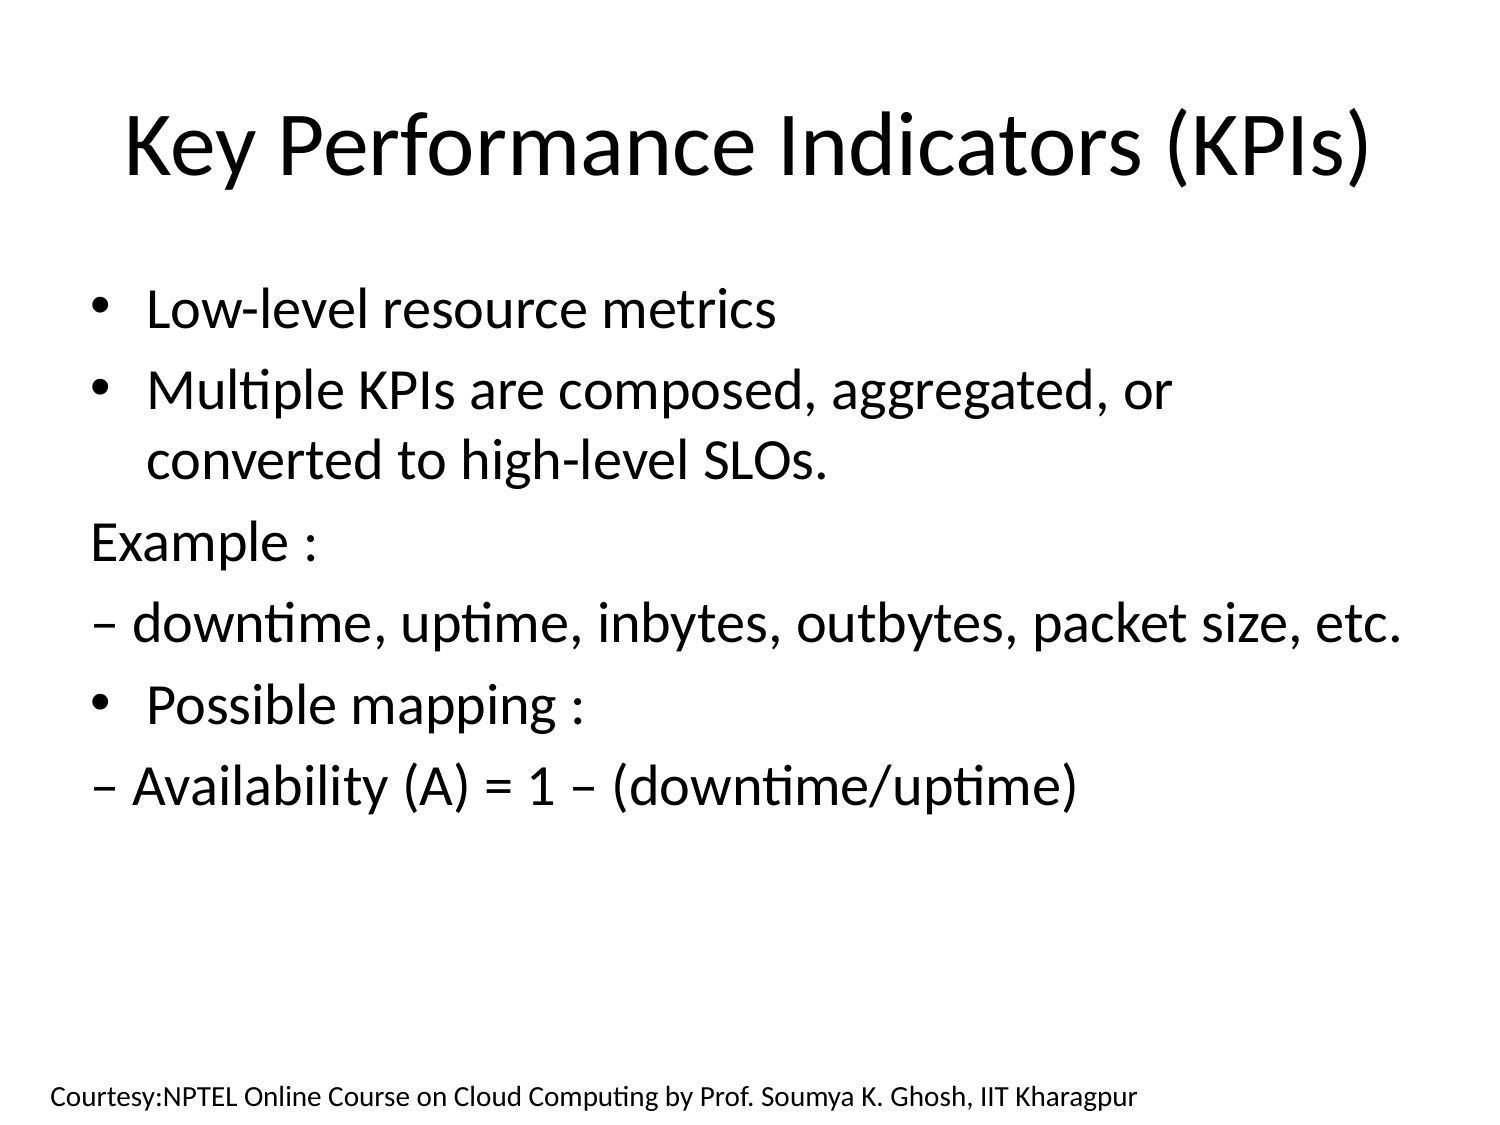

# Key Performance Indicators (KPIs)
Low-level resource metrics
Multiple KPIs are composed, aggregated, or converted to high-level SLOs.
Example :
– downtime, uptime, inbytes, outbytes, packet size, etc.
Possible mapping :
– Availability (A) = 1 – (downtime/uptime)

Courtesy:NPTEL Online Course on Cloud Computing by Prof. Soumya K. Ghosh, IIT Kharagpur